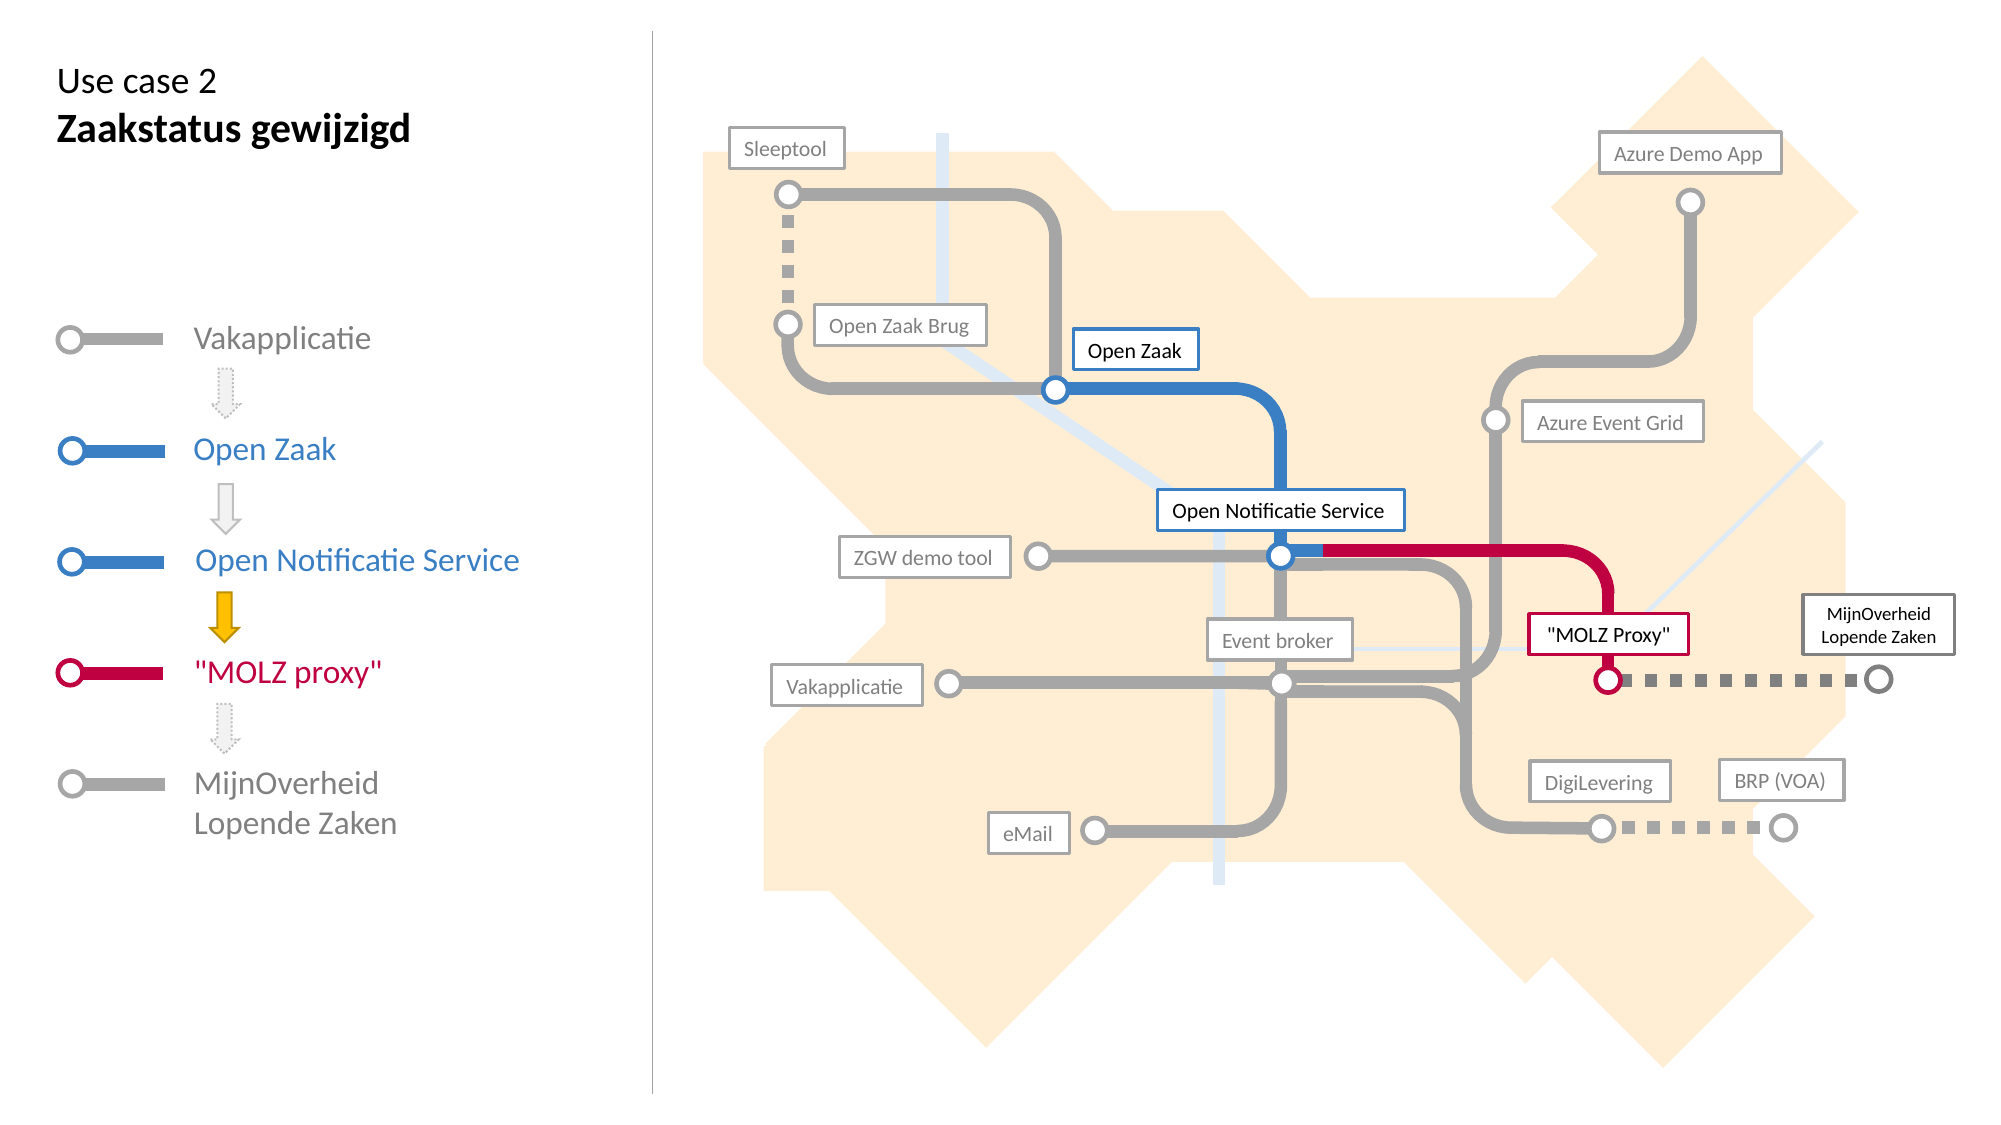

Use case 2
Zaakstatus gewijzigd

Sleeptool
Azure Demo App

Open Zaak Brug
Vakapplicatie

Open Zaak

Azure Event Grid

Open Zaak

Open Notificatie Service
Open Notificatie Service
ZGW demo tool

MijnOverheid Lopende Zaken
"MOLZ Proxy"
Event broker
"MOLZ proxy"

Vakapplicatie

MijnOverheid
Lopende Zaken
BRP (VOA)
DigiLevering

eMail